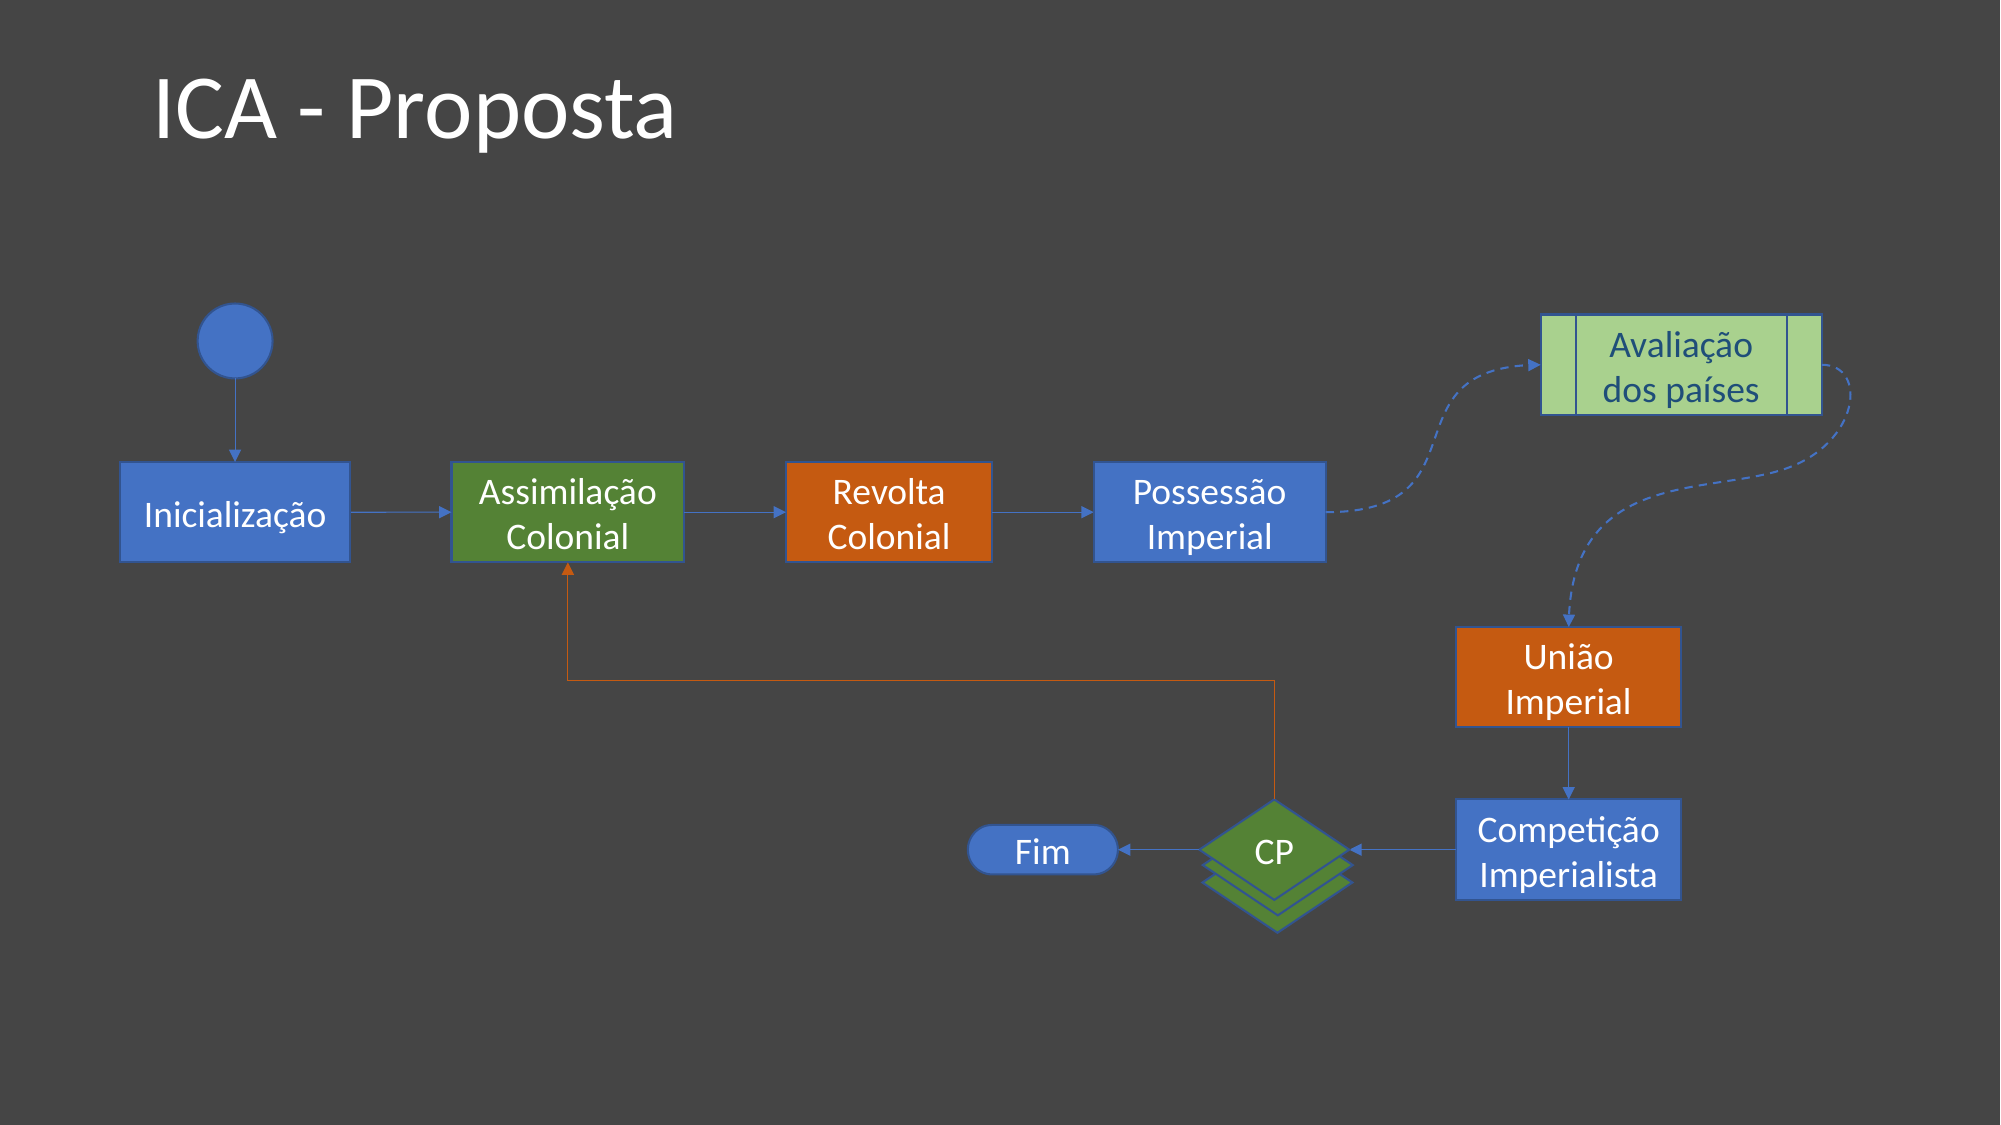

# ICA - Proposta

Avaliação dos países
Possessão Imperial
Inicialização
Assimilação Colonial
Revolta Colonial
União Imperial
CP
Competição Imperialista
CP
Fim
CP